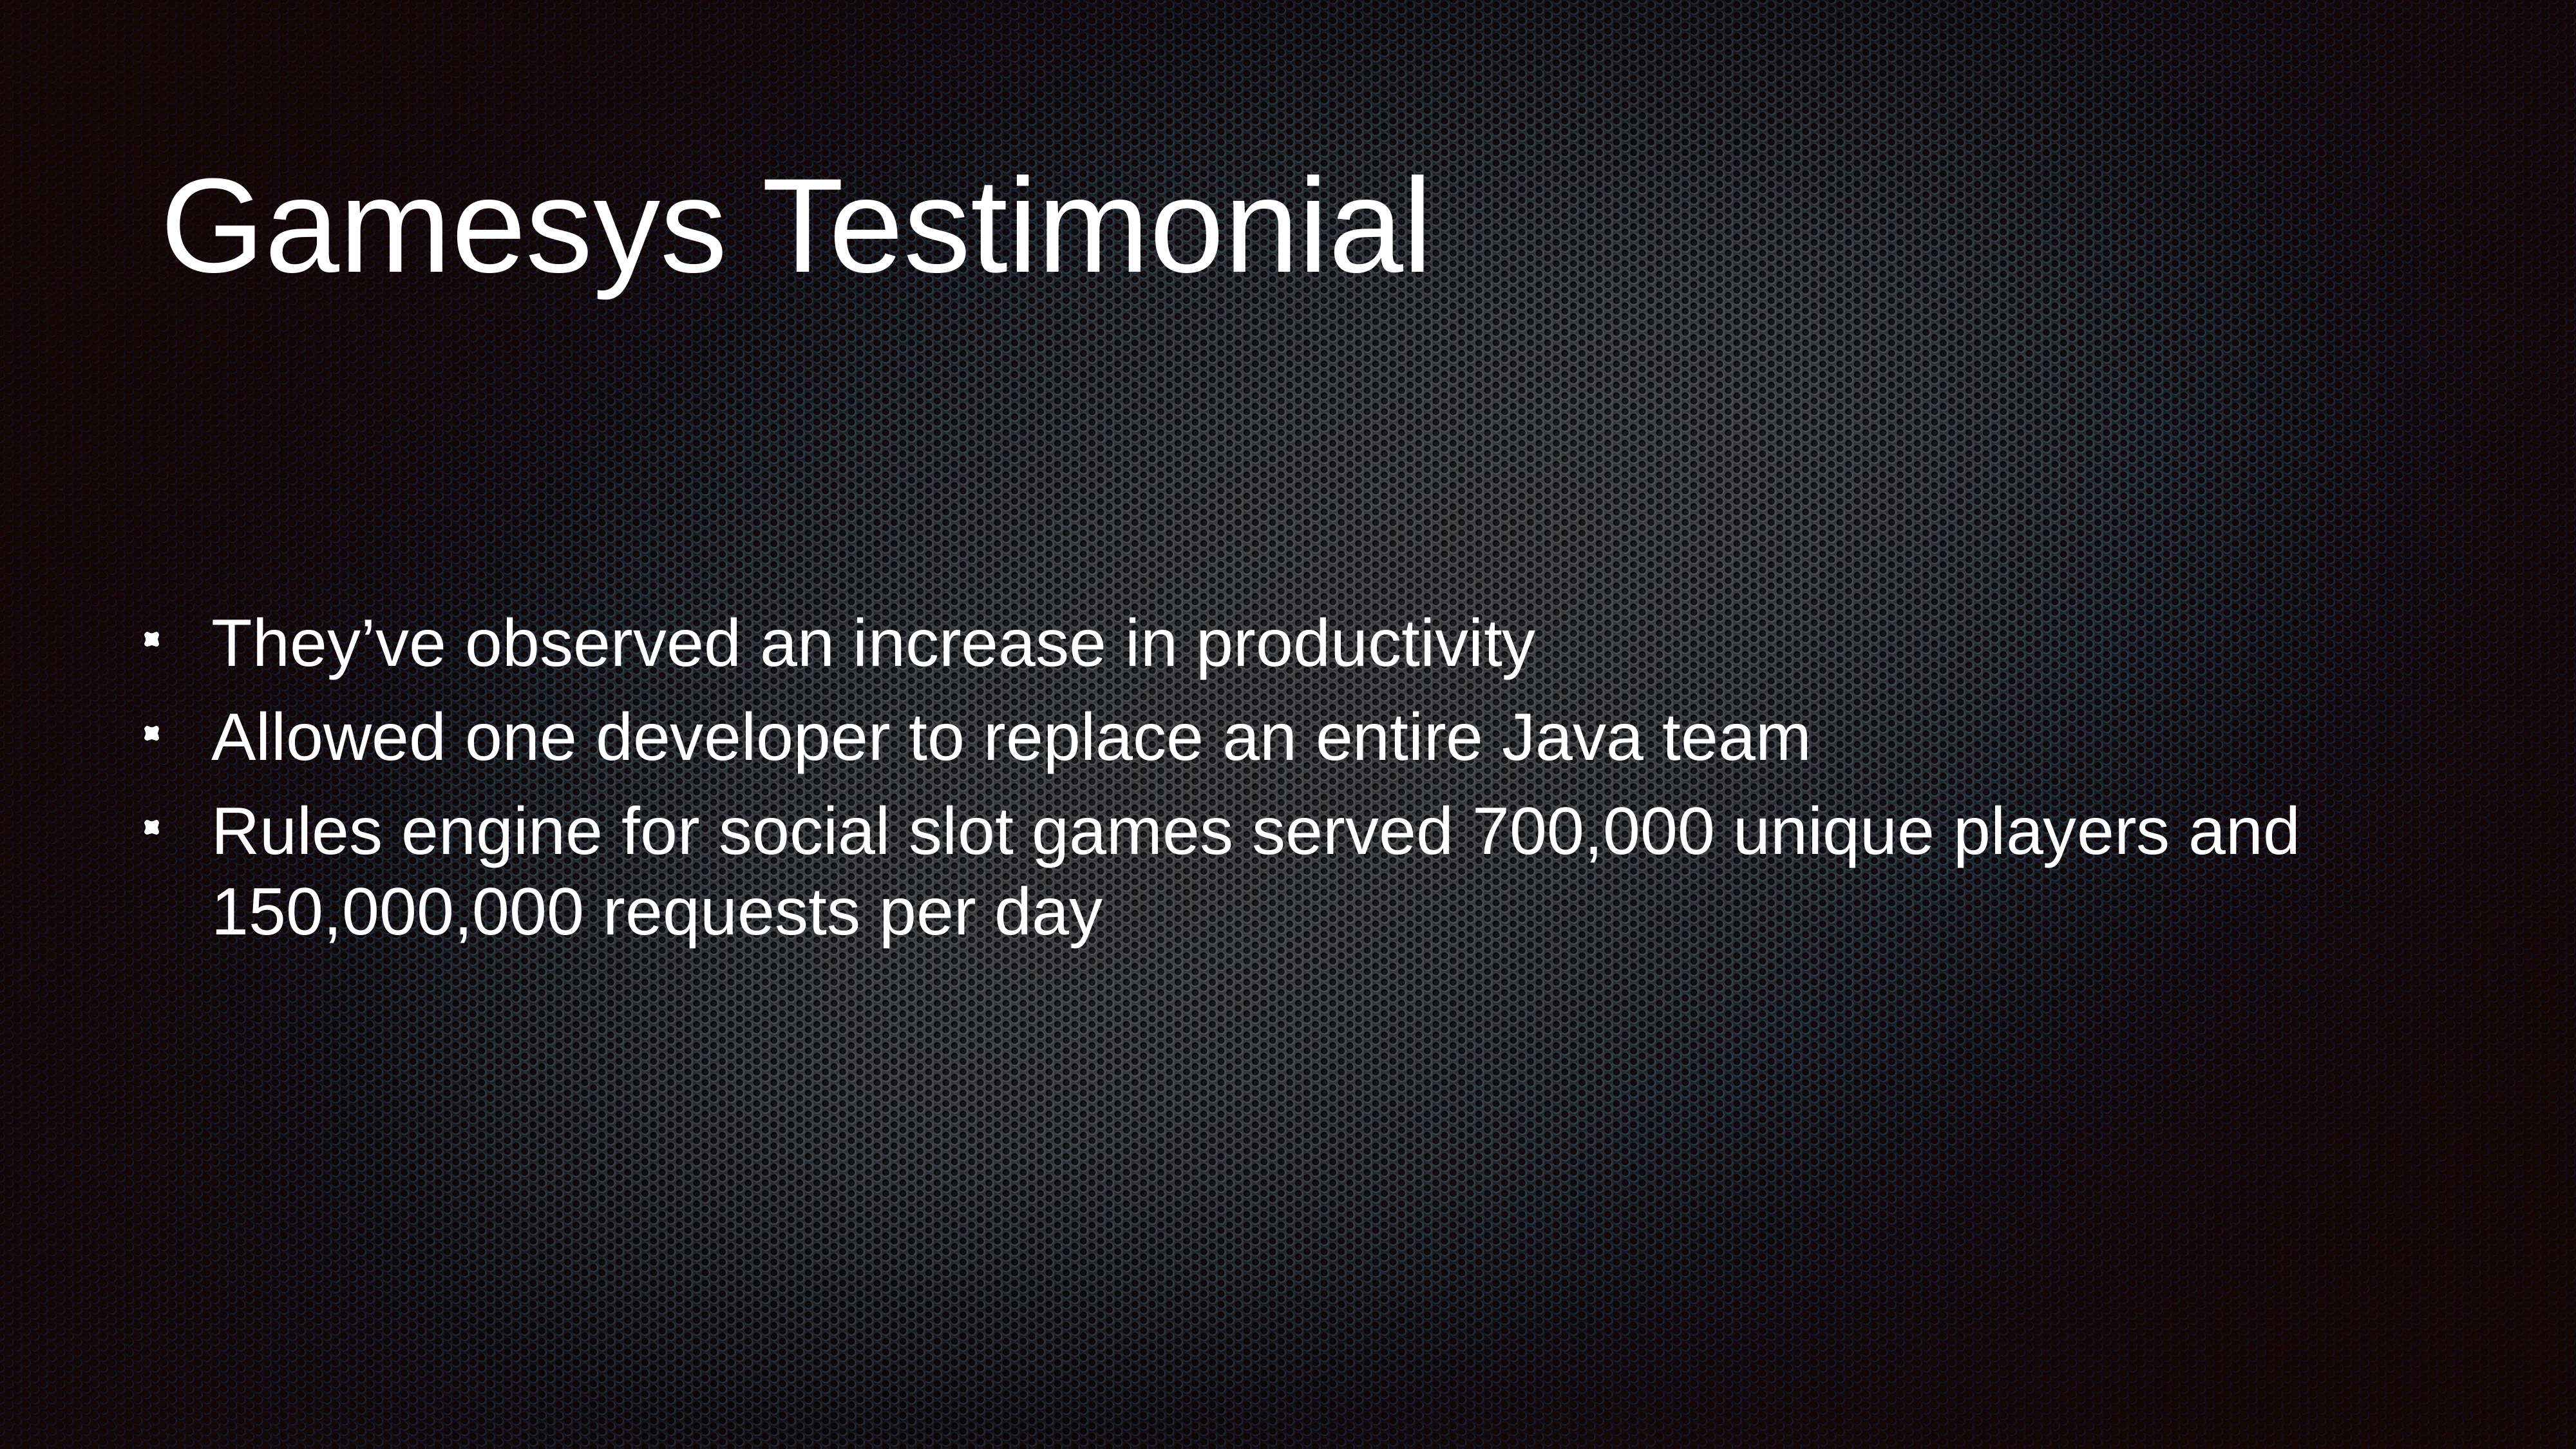

# Gamesys Testimonial
They’ve observed an increase in productivity
Allowed one developer to replace an entire Java team
Rules engine for social slot games served 700,000 unique players and 150,000,000 requests per day